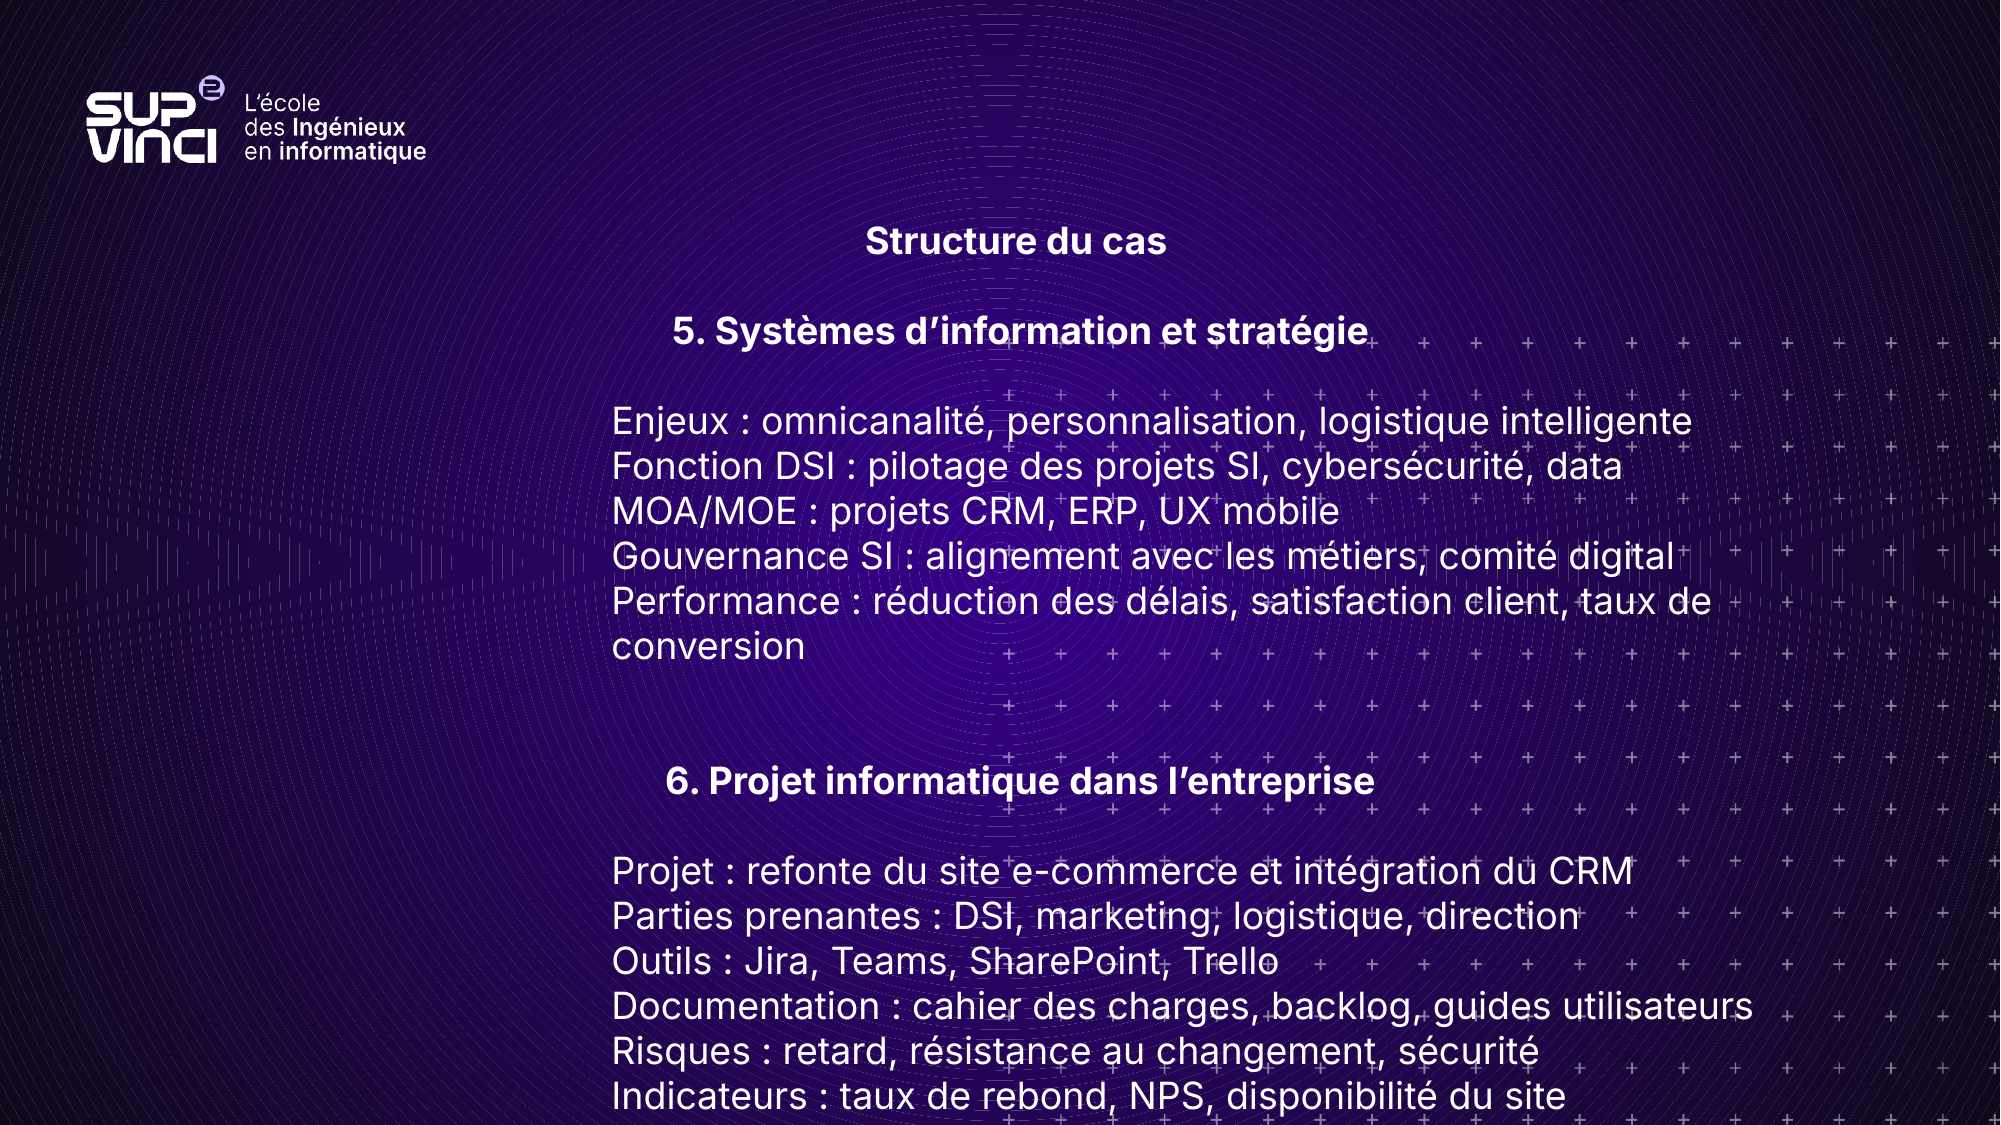

Structure du cas

5. Systèmes d’information et stratégie

Enjeux : omnicanalité, personnalisation, logistique intelligente
Fonction DSI : pilotage des projets SI, cybersécurité, data
MOA/MOE : projets CRM, ERP, UX mobile
Gouvernance SI : alignement avec les métiers, comité digital
Performance : réduction des délais, satisfaction client, taux de conversion

6. Projet informatique dans l’entreprise

Projet : refonte du site e-commerce et intégration du CRM
Parties prenantes : DSI, marketing, logistique, direction
Outils : Jira, Teams, SharePoint, Trello
Documentation : cahier des charges, backlog, guides utilisateurs
Risques : retard, résistance au changement, sécurité
Indicateurs : taux de rebond, NPS, disponibilité du site